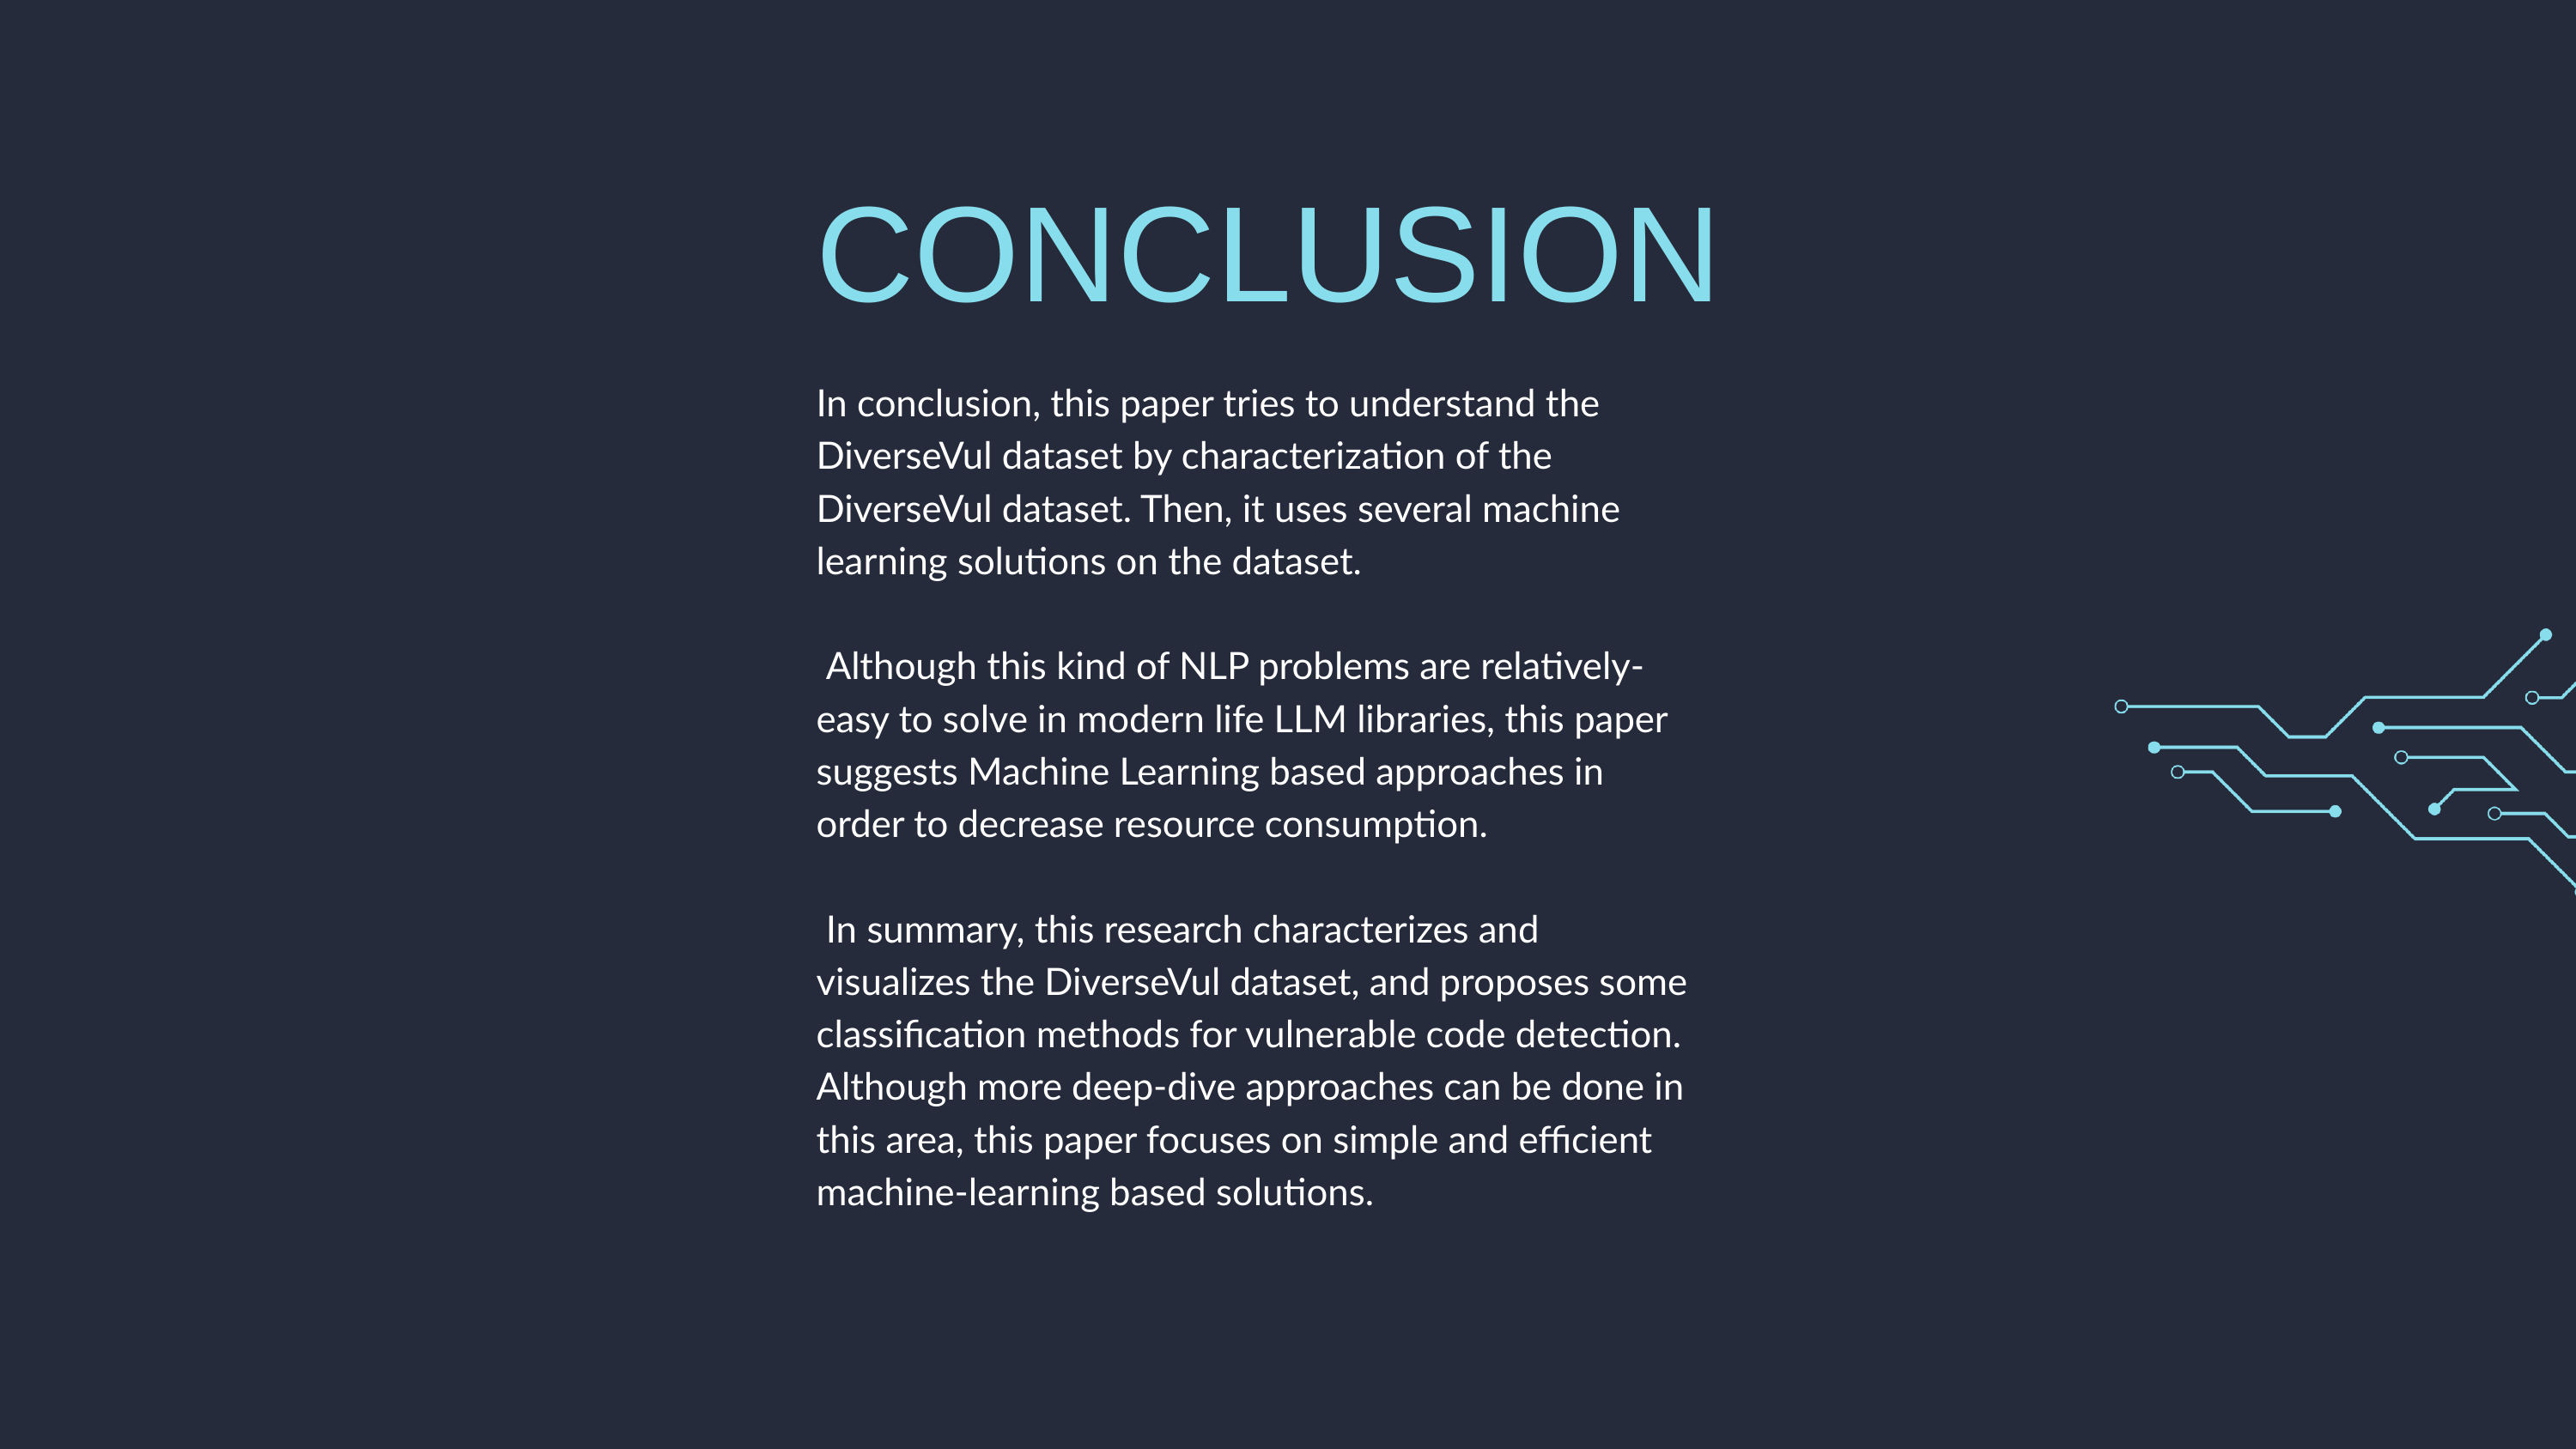

CONCLUSION
In conclusion, this paper tries to understand the DiverseVul dataset by characterization of the DiverseVul dataset. Then, it uses several machine learning solutions on the dataset.

 Although this kind of NLP problems are relatively-easy to solve in modern life LLM libraries, this paper suggests Machine Learning based approaches in order to decrease resource consumption.

 In summary, this research characterizes and visualizes the DiverseVul dataset, and proposes some classification methods for vulnerable code detection. Although more deep-dive approaches can be done in this area, this paper focuses on simple and efficient machine-learning based solutions.